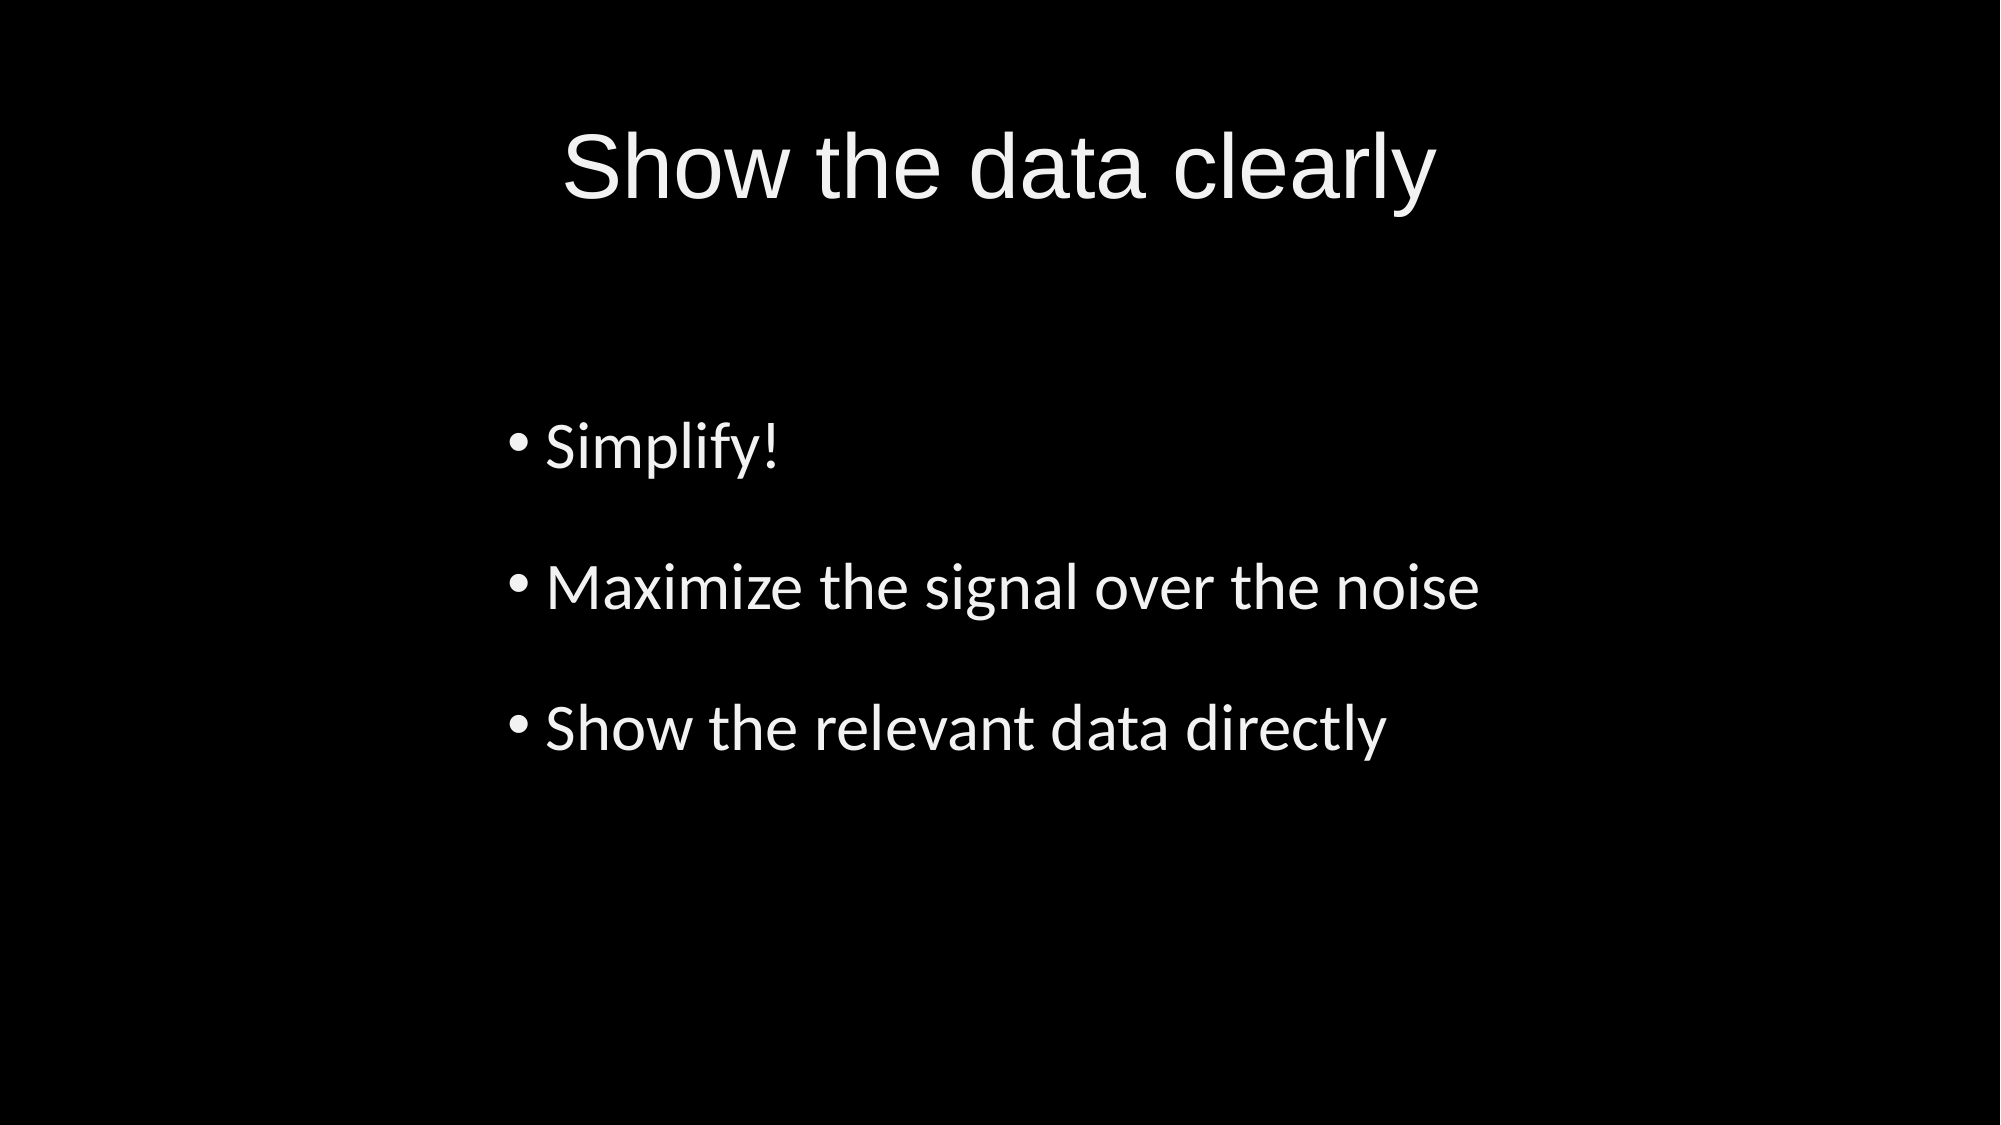

# Show the data clearly
Simplify!
Maximize the signal over the noise
Show the relevant data directly